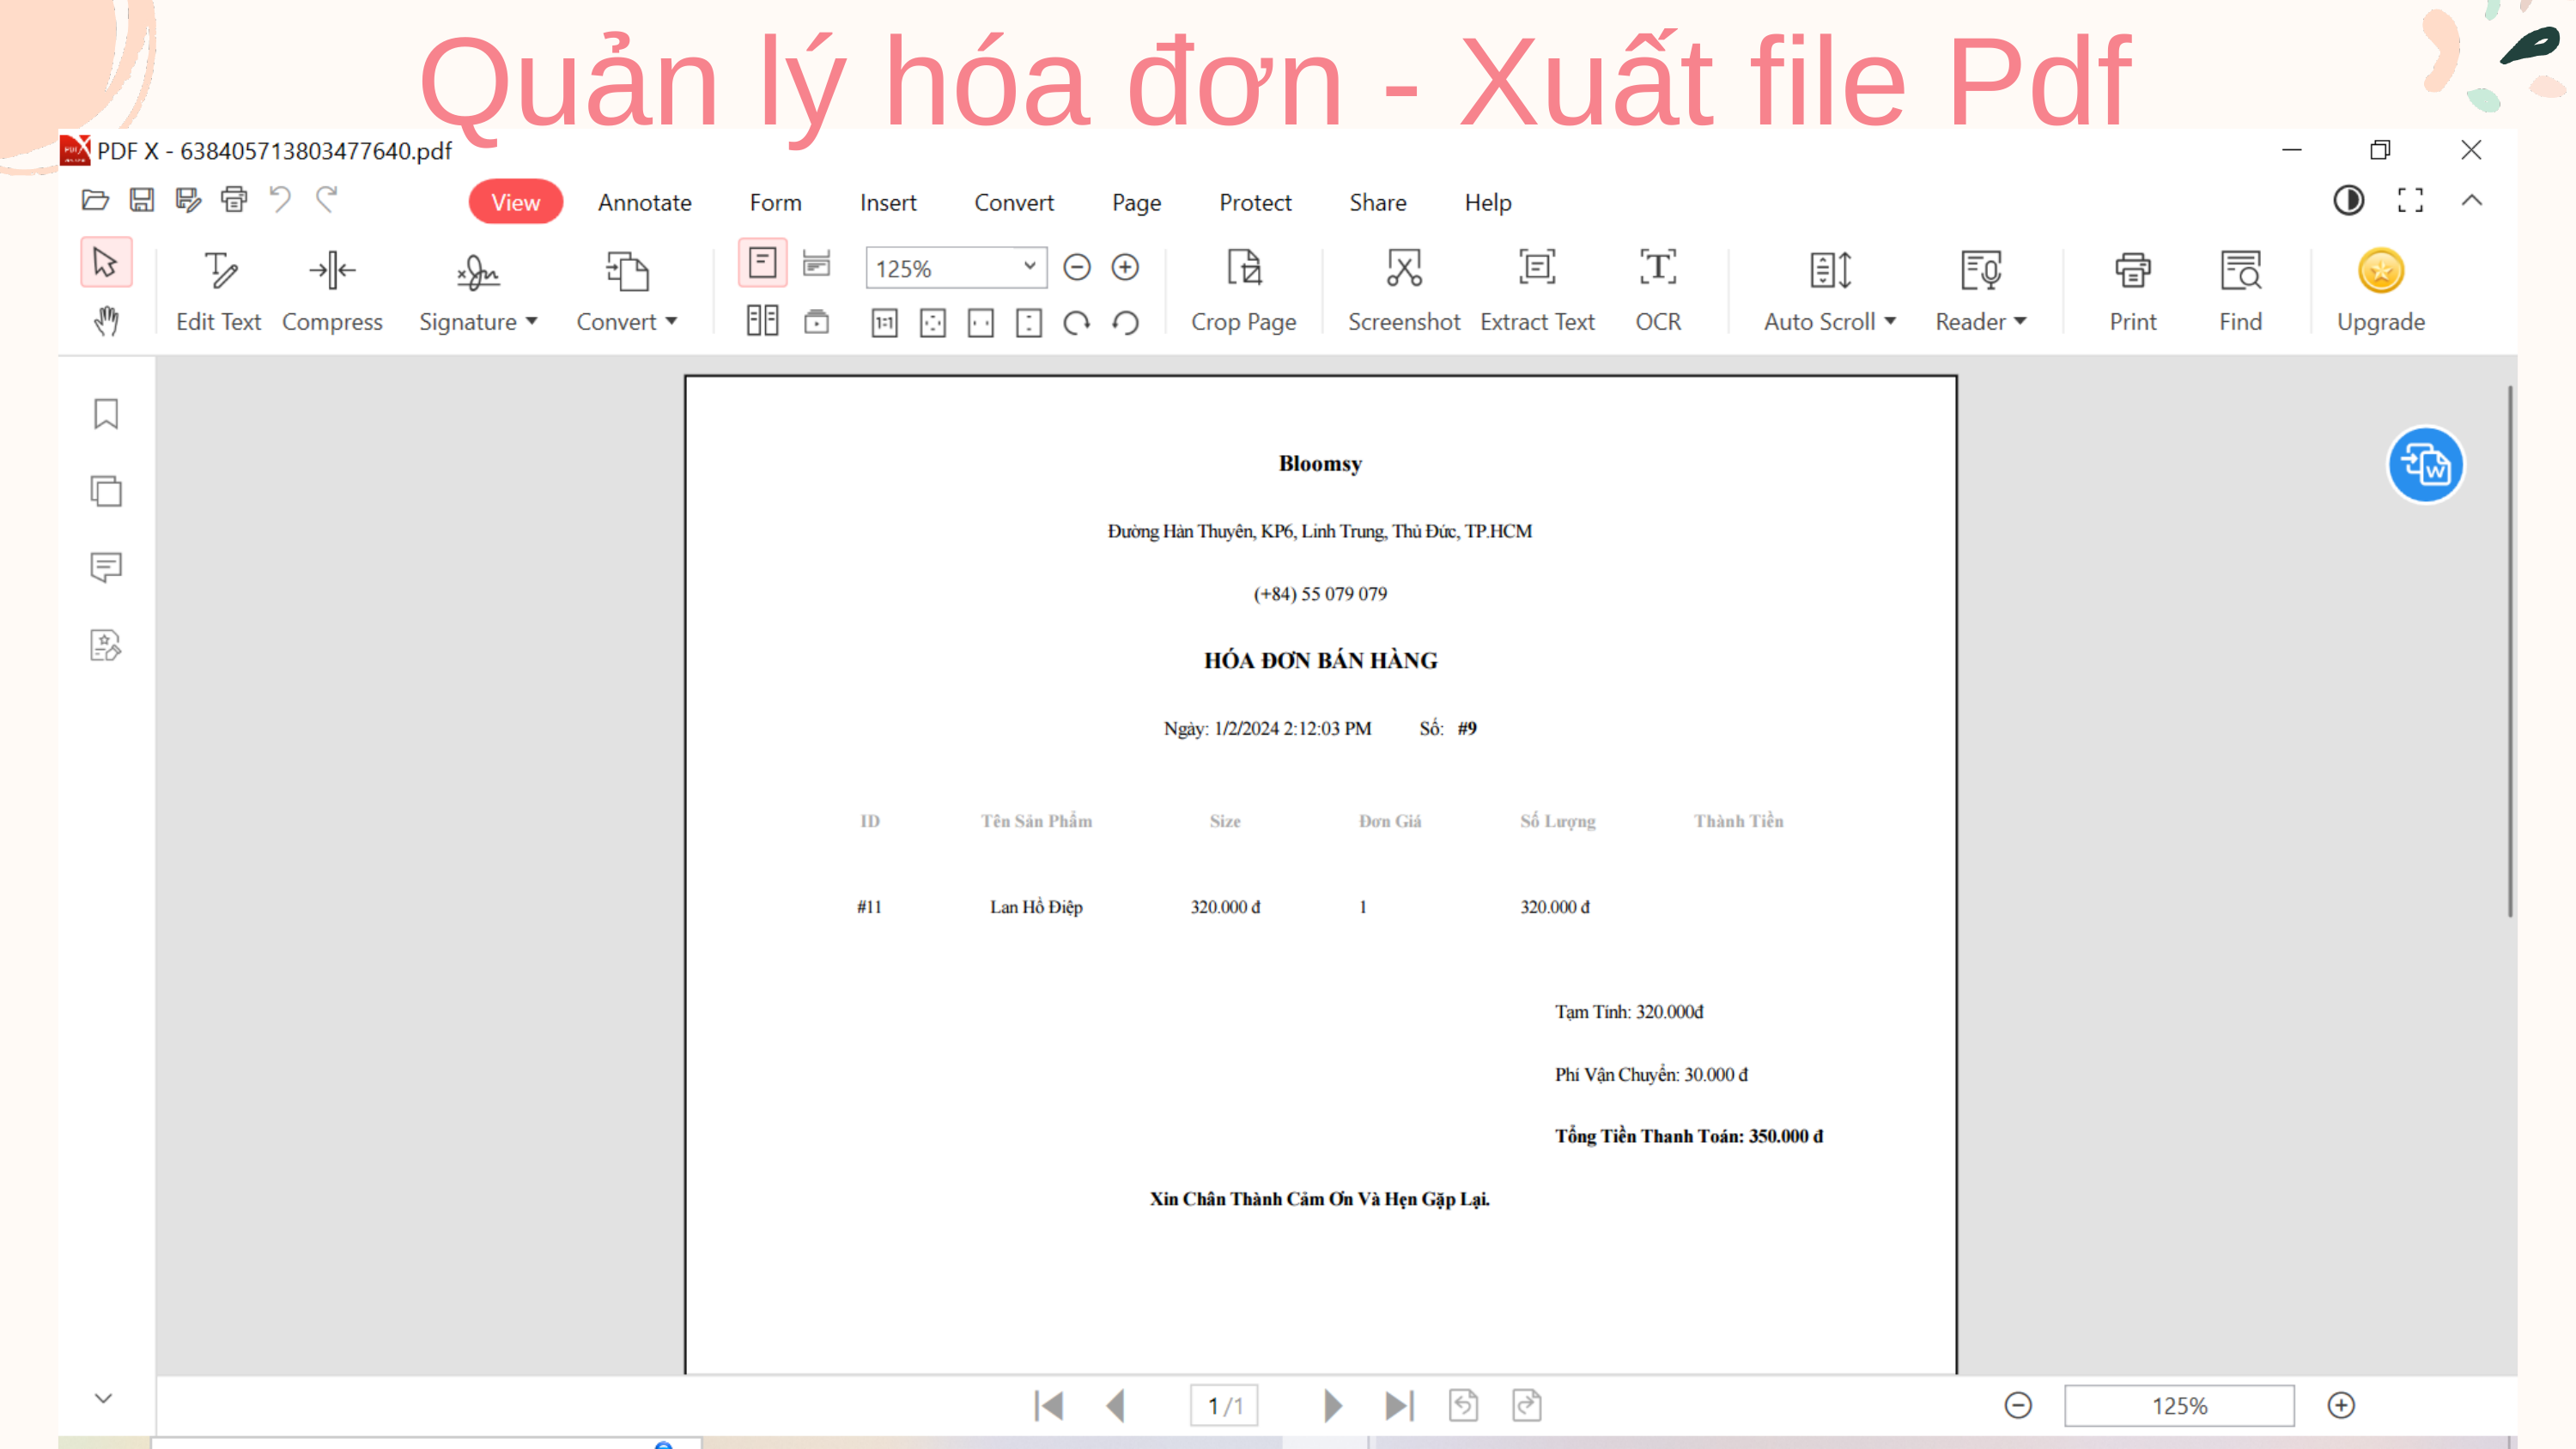

Quản lý hóa đơn - Xuất file Pdf